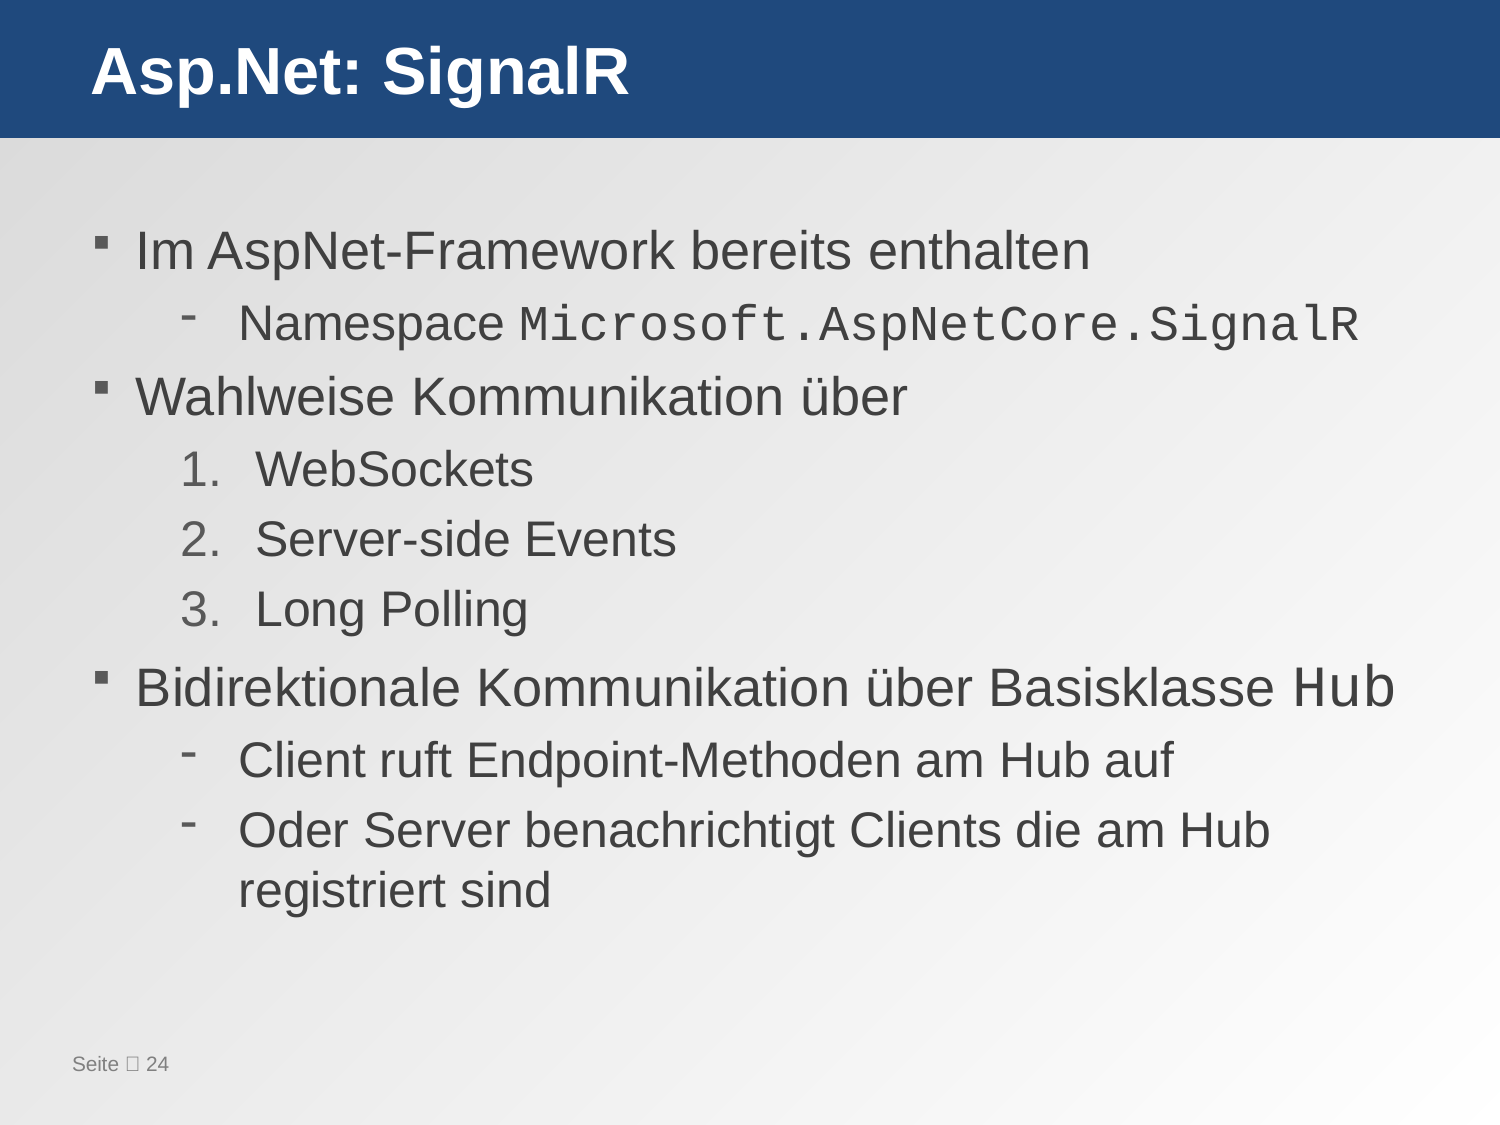

# Asp.Net: SignalR
Im AspNet-Framework bereits enthalten
Namespace Microsoft.AspNetCore.SignalR
Wahlweise Kommunikation über
WebSockets
Server-side Events
Long Polling
Bidirektionale Kommunikation über Basisklasse Hub
Client ruft Endpoint-Methoden am Hub auf
Oder Server benachrichtigt Clients die am Hub registriert sind